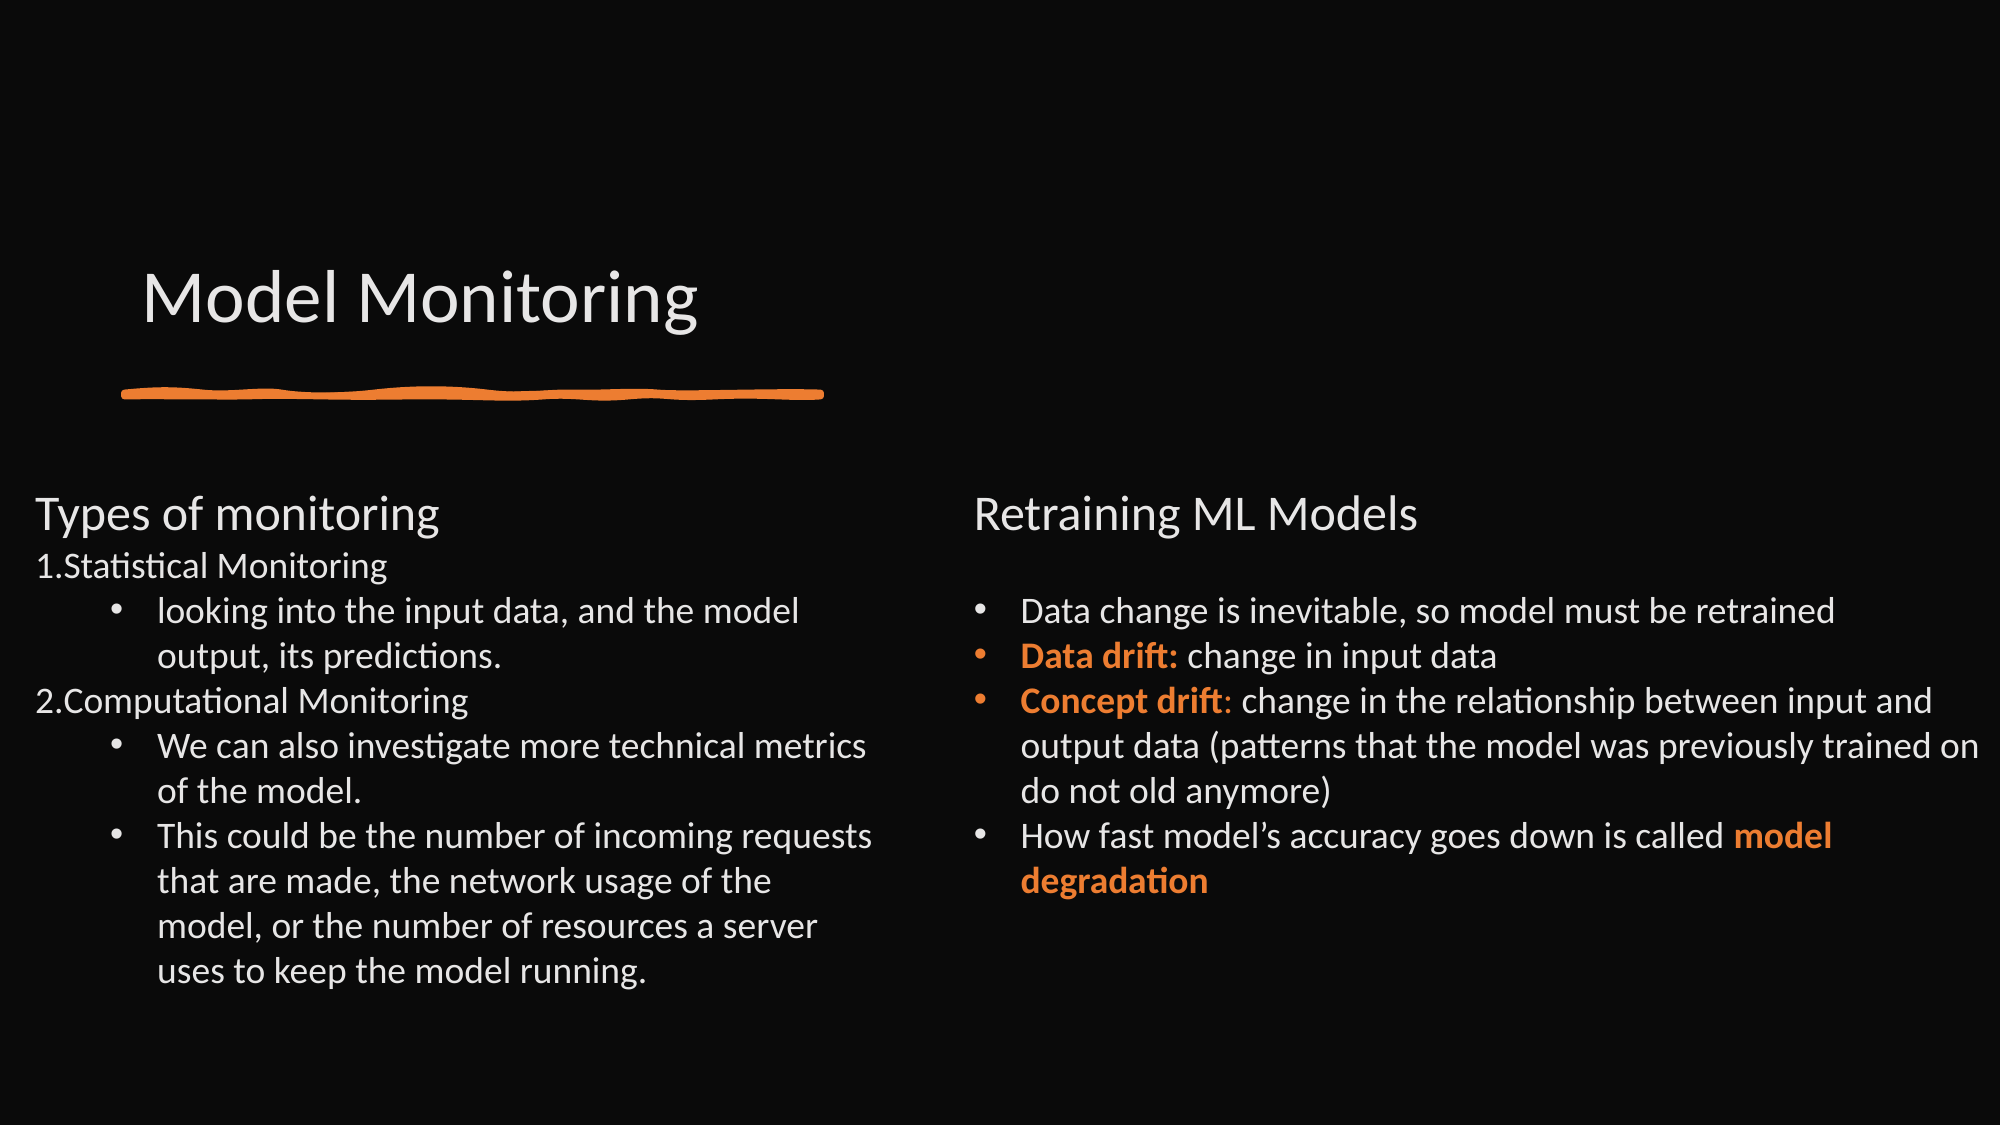

Model Monitoring

Types of monitoring
Statistical Monitoring
looking into the input data, and the model output, its predictions.
Computational Monitoring
We can also investigate more technical metrics of the model.
This could be the number of incoming requests that are made, the network usage of the model, or the number of resources a server uses to keep the model running.

Retraining ML Models

Data change is inevitable, so model must be retrained
Data drift: change in input data
Concept drift: change in the relationship between input and output data (patterns that the model was previously trained on do not old anymore)
How fast model’s accuracy goes down is called model degradation